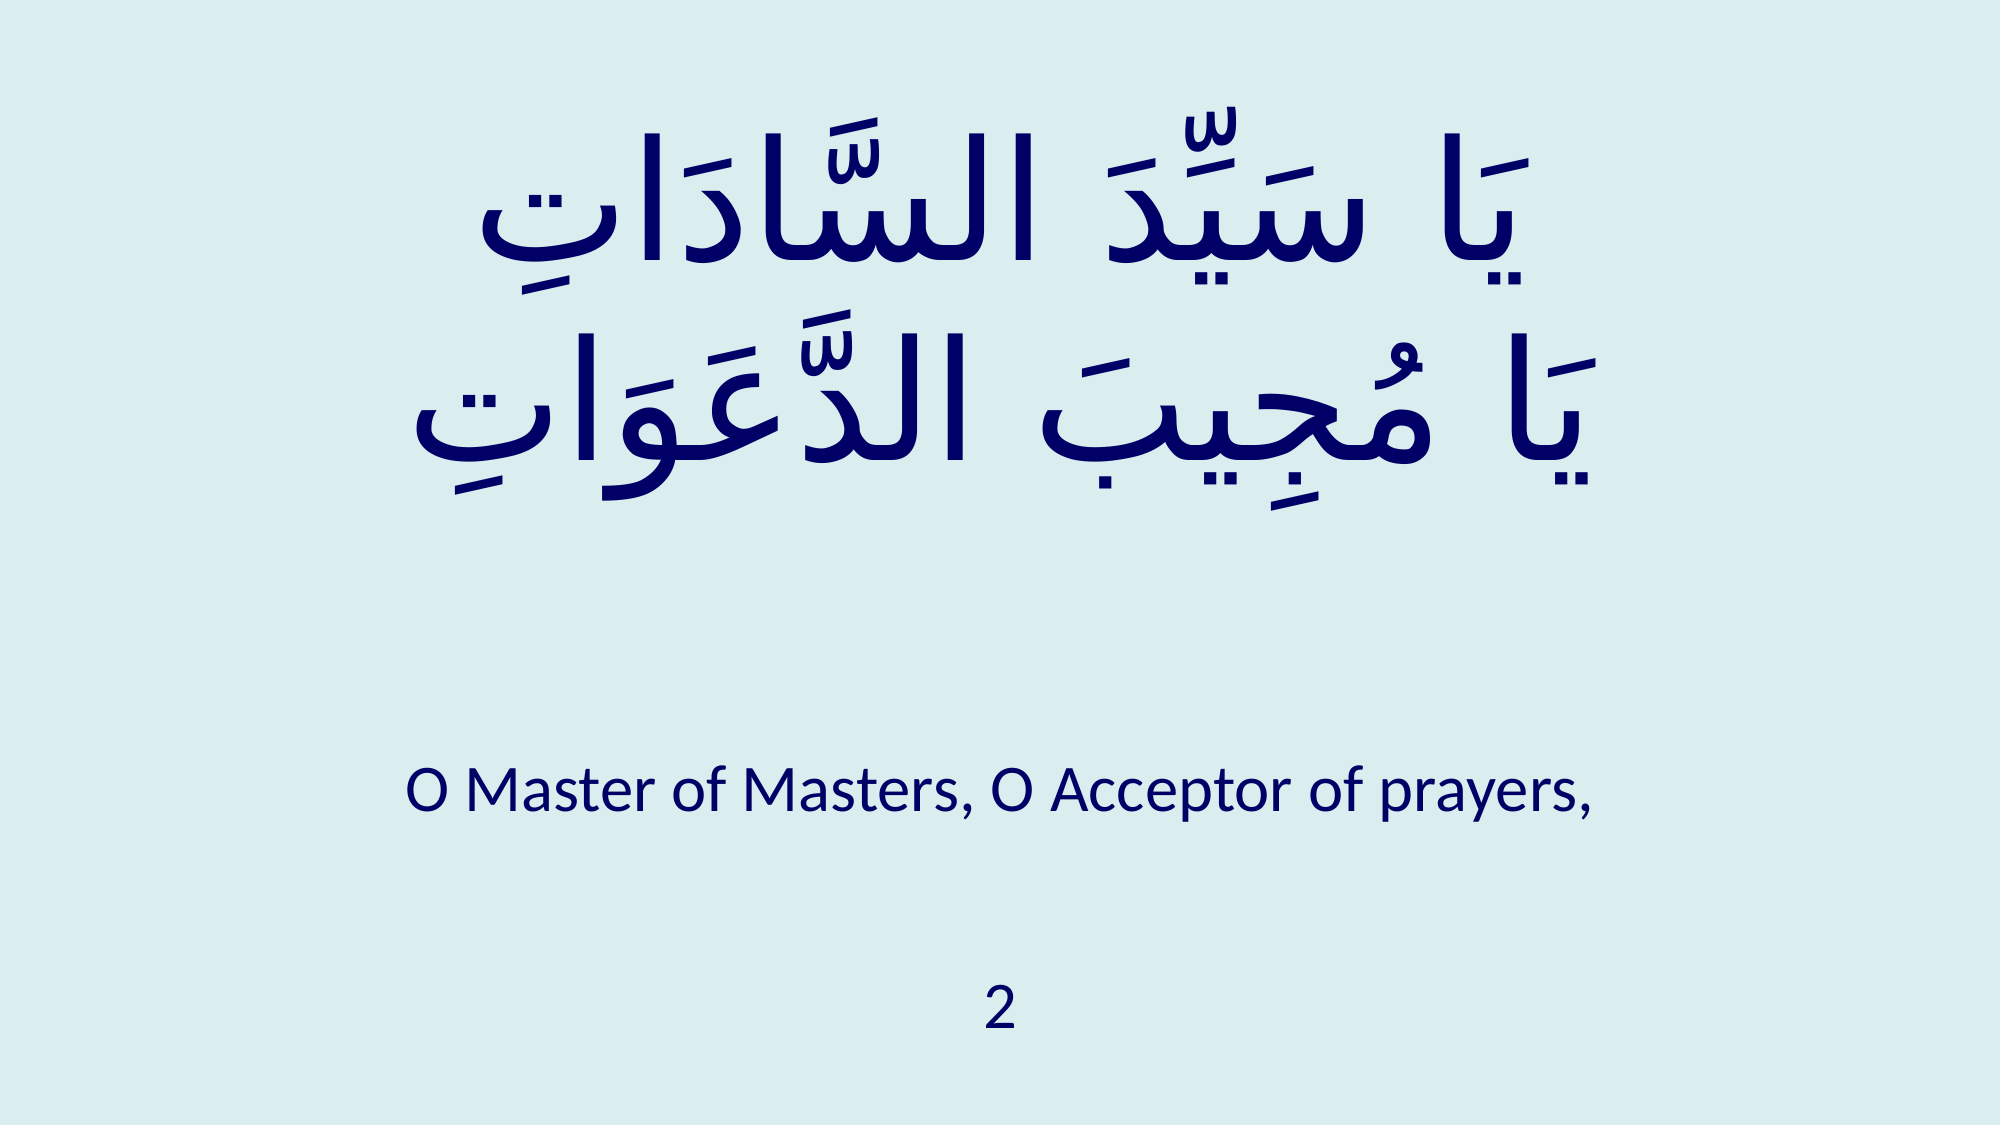

# يَا سَيِّدَ السَّادَاتِ يَا مُجِيبَ الدَّعَوَاتِ
O Master of Masters, O Acceptor of prayers,
2